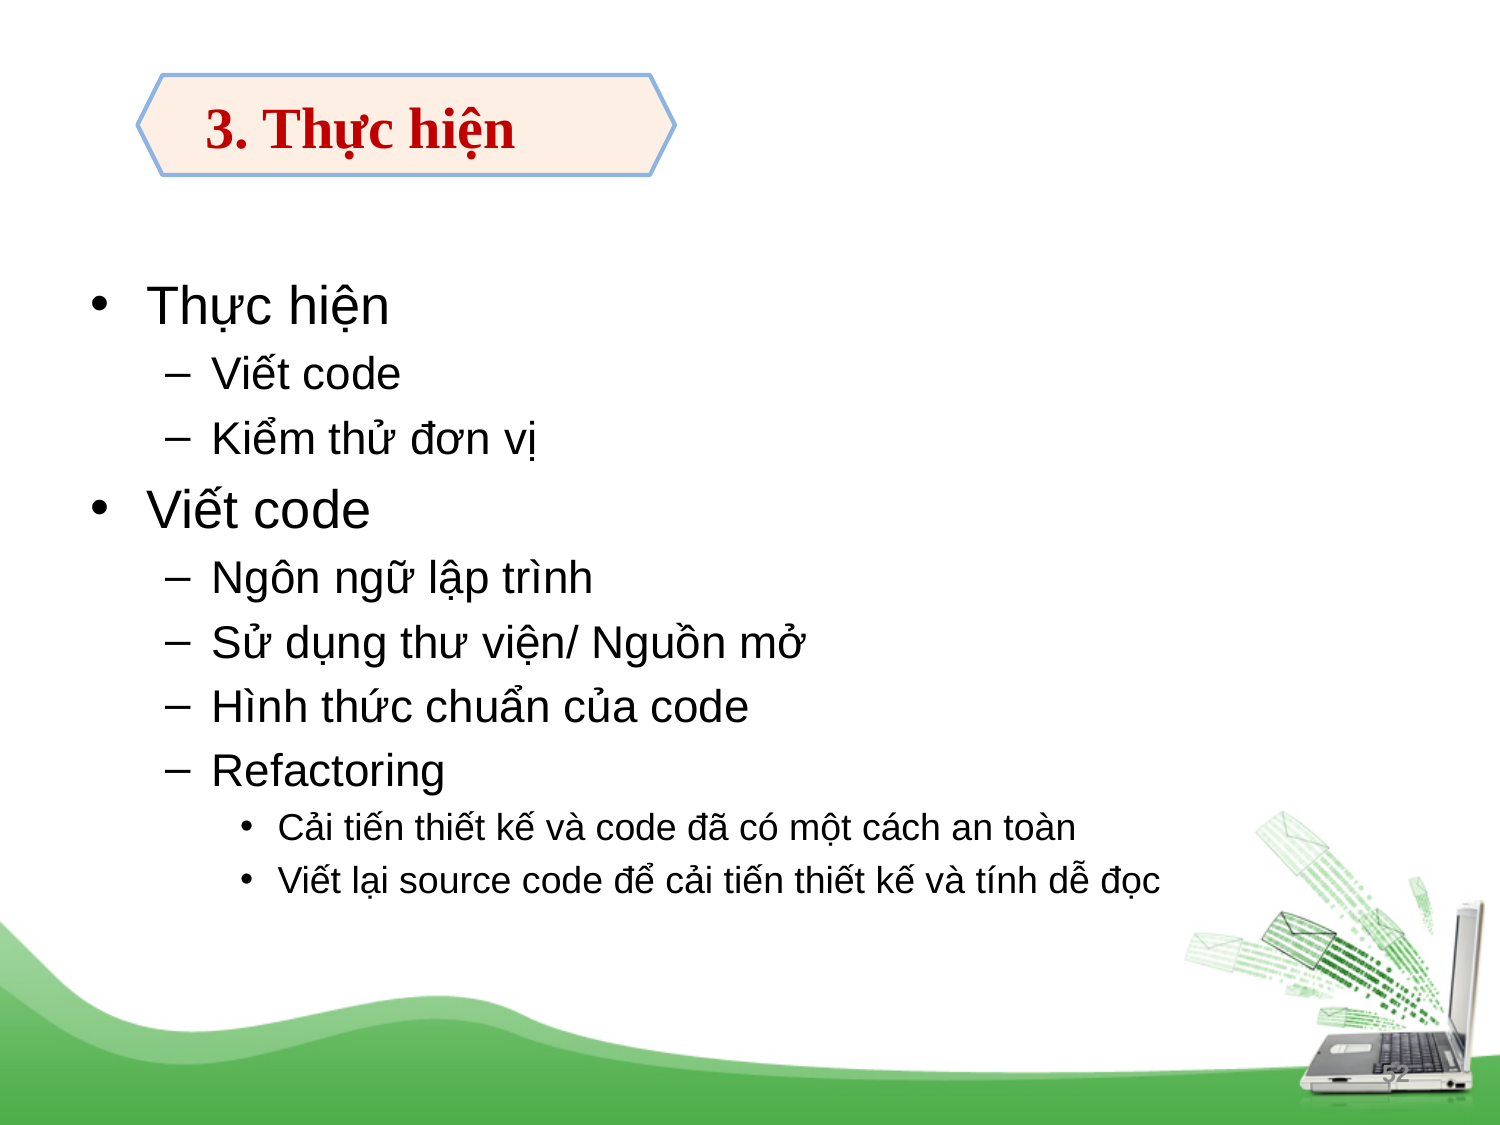

3. Thực hiện
Thực hiện
Viết code
Kiểm thử đơn vị
Viết code
Ngôn ngữ lập trình
Sử dụng thư viện/ Nguồn mở
Hình thức chuẩn của code
Refactoring
Cải tiến thiết kế và code đã có một cách an toàn
Viết lại source code để cải tiến thiết kế và tính dễ đọc
52